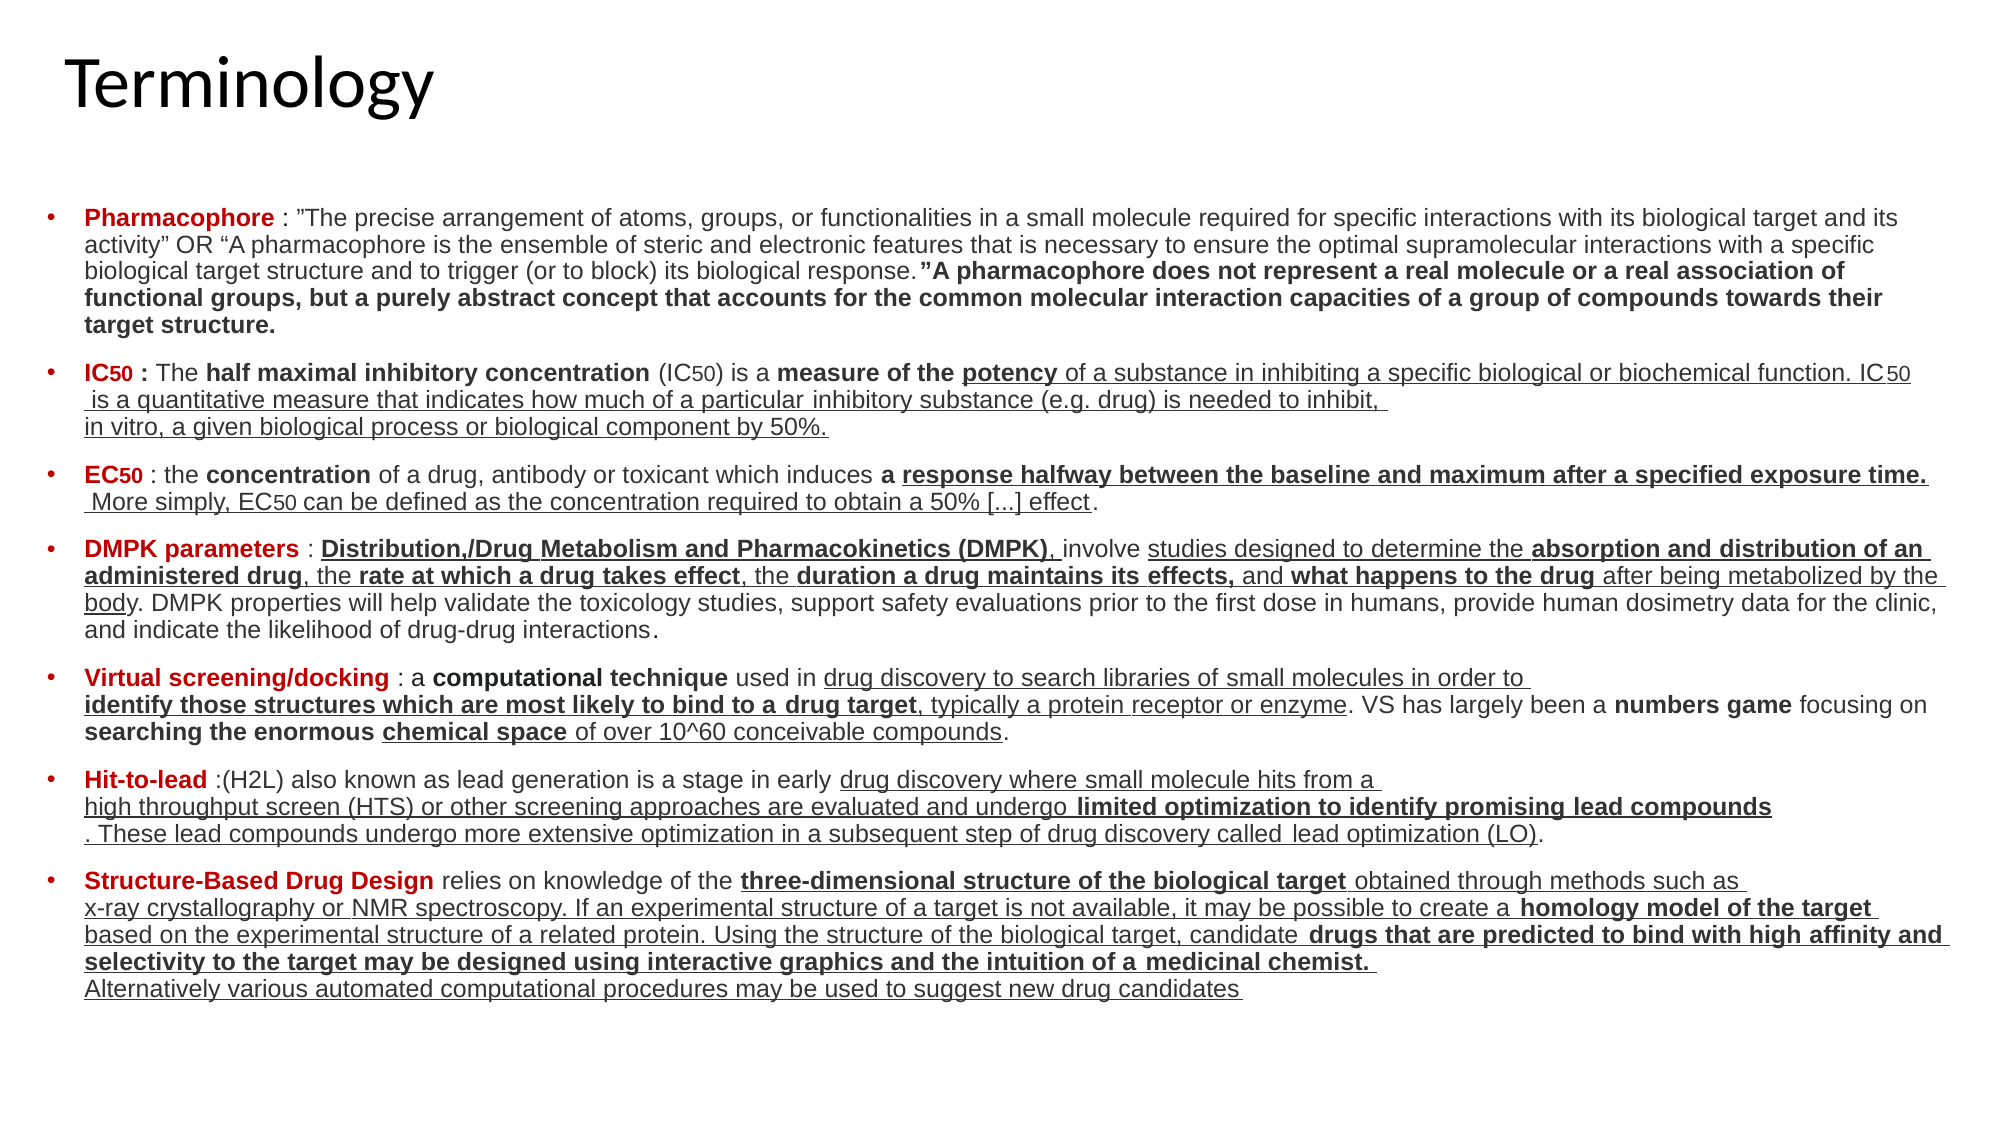

# Terminology
Pharmacophore : ”The precise arrangement of atoms, groups, or functionalities in a small molecule required for specific interactions with its biological target and its activity” OR “A pharmacophore is the ensemble of steric and electronic features that is necessary to ensure the optimal supramolecular interactions with a specific biological target structure and to trigger (or to block) its biological response.”A pharmacophore does not represent a real molecule or a real association of functional groups, but a purely abstract concept that accounts for the common molecular interaction capacities of a group of compounds towards their target structure.
IC50 : The half maximal inhibitory concentration (IC50) is a measure of the potency of a substance in inhibiting a specific biological or biochemical function. IC50 is a quantitative measure that indicates how much of a particular inhibitory substance (e.g. drug) is needed to inhibit, in vitro, a given biological process or biological component by 50%.
EC50 : the concentration of a drug, antibody or toxicant which induces a response halfway between the baseline and maximum after a specified exposure time. More simply, EC50 can be defined as the concentration required to obtain a 50% [...] effect.
DMPK parameters : Distribution,/Drug Metabolism and Pharmacokinetics (DMPK), involve studies designed to determine the absorption and distribution of an administered drug, the rate at which a drug takes effect, the duration a drug maintains its effects, and what happens to the drug after being metabolized by the body. DMPK properties will help validate the toxicology studies, support safety evaluations prior to the first dose in humans, provide human dosimetry data for the clinic, and indicate the likelihood of drug-drug interactions.
Virtual screening/docking : a computational technique used in drug discovery to search libraries of small molecules in order to identify those structures which are most likely to bind to a drug target, typically a protein receptor or enzyme. VS has largely been a numbers game focusing on searching the enormous chemical space of over 10^60 conceivable compounds.
Hit-to-lead :(H2L) also known as lead generation is a stage in early drug discovery where small molecule hits from a high throughput screen (HTS) or other screening approaches are evaluated and undergo limited optimization to identify promising lead compounds. These lead compounds undergo more extensive optimization in a subsequent step of drug discovery called lead optimization (LO).
Structure-Based Drug Design relies on knowledge of the three-dimensional structure of the biological target obtained through methods such as x-ray crystallography or NMR spectroscopy. If an experimental structure of a target is not available, it may be possible to create a homology model of the target based on the experimental structure of a related protein. Using the structure of the biological target, candidate drugs that are predicted to bind with high affinity and selectivity to the target may be designed using interactive graphics and the intuition of a medicinal chemist. Alternatively various automated computational procedures may be used to suggest new drug candidates